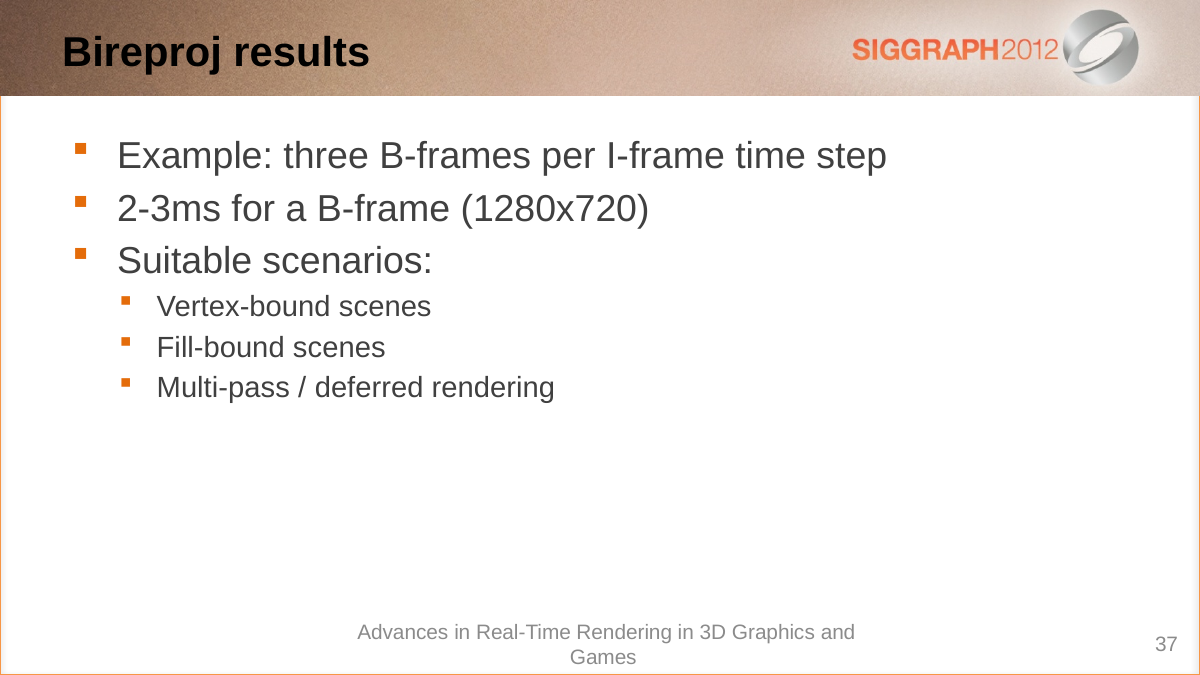

# Bireproj results
Example: three B-frames per I-frame time step
2-3ms for a B-frame (1280x720)
Suitable scenarios:
Vertex-bound scenes
Fill-bound scenes
Multi-pass / deferred rendering

Advances in Real-Time Rendering in 3D Graphics and Games
37